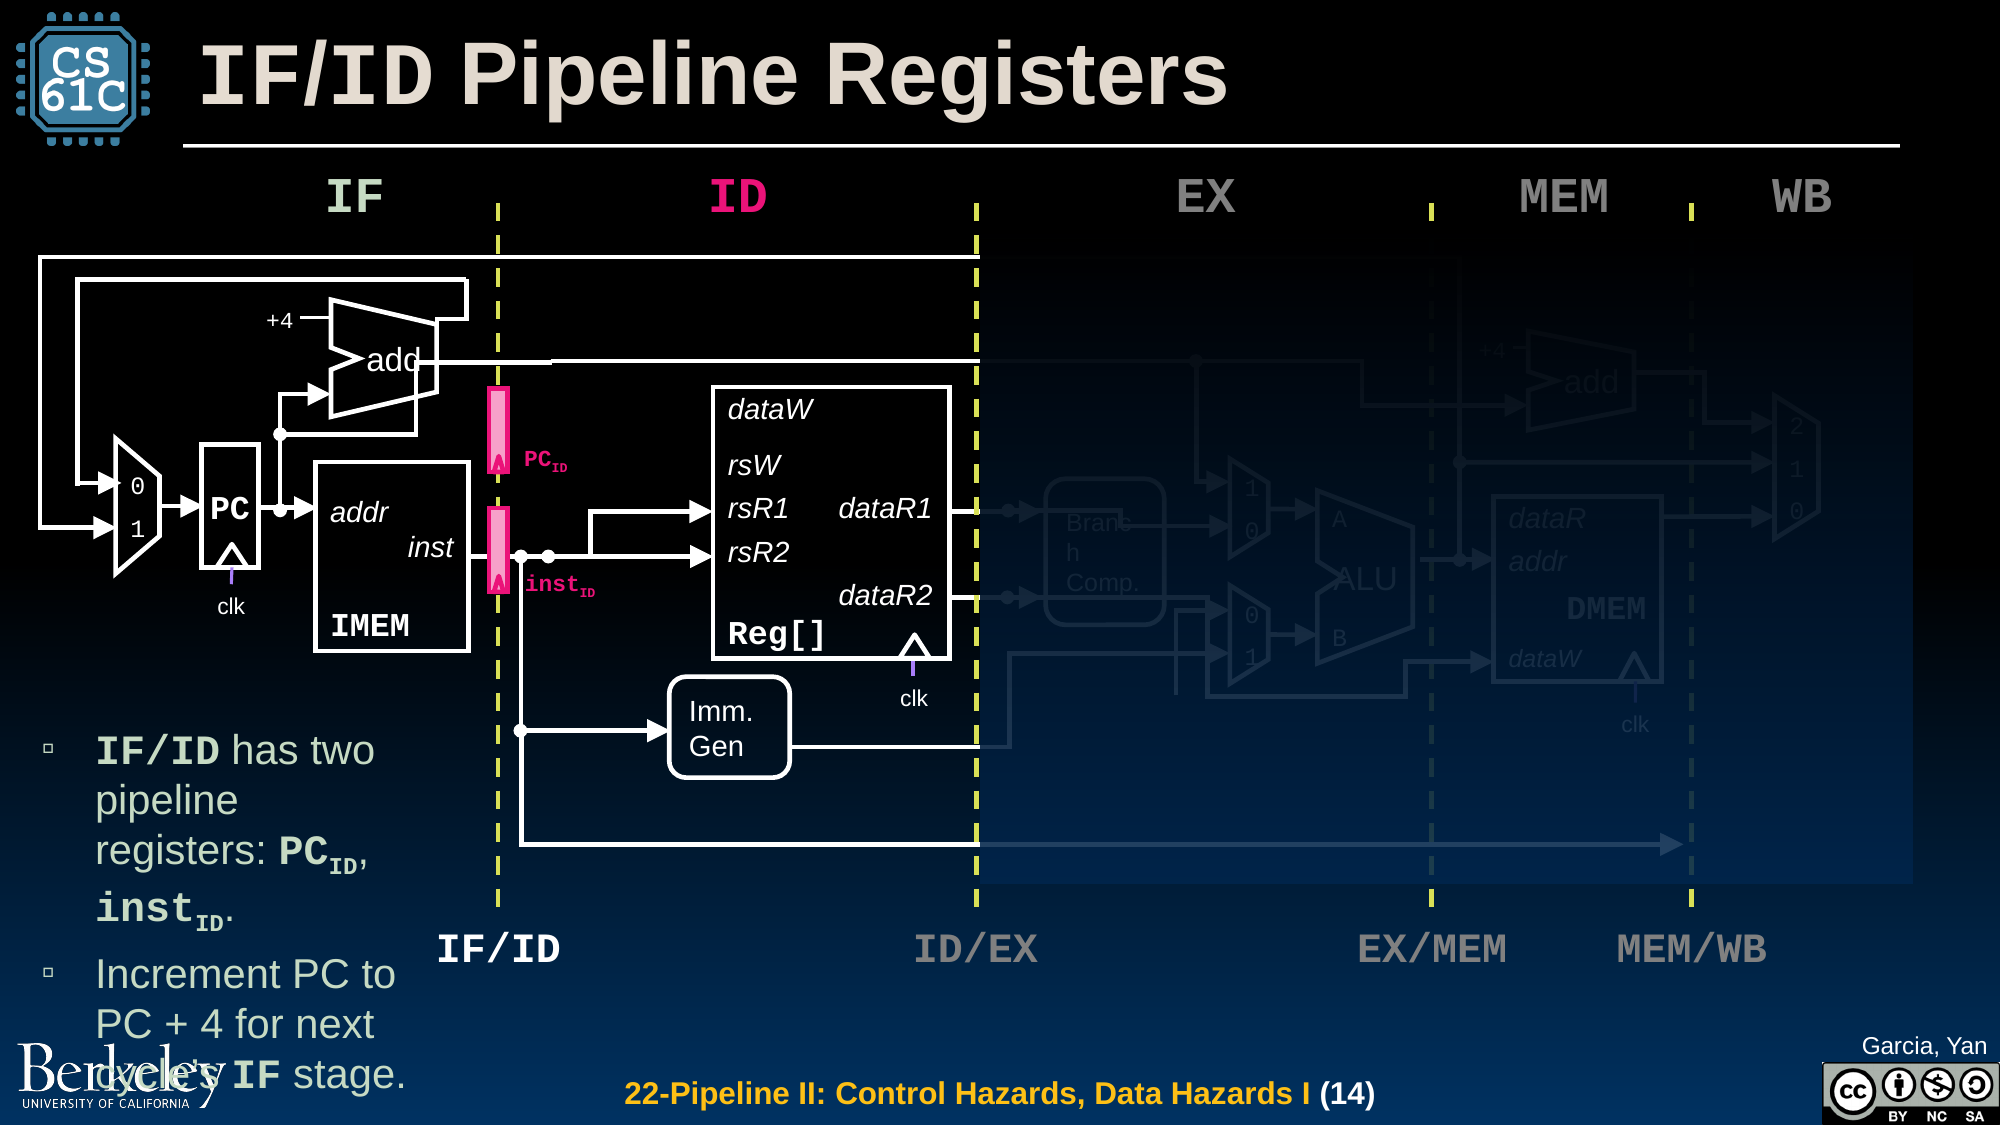

# IF/ID Pipeline Registers
IF
ID
EX
MEM
WB

+4
add
+4
add
dataW
rsW
rsR1	dataR1
rsR2
	dataR2
Reg[]

2
1
0

PCID
PC

addr
inst

IMEM
Branch Comp.
0
1
1
0
A
ALU
B
	dataR
addr
DMEM
dataW

instID
clk
0
1

clk
Imm. Gen
clk
IF/ID has two pipeline registers: PCID, instID.
Increment PC to PC + 4 for next cycle’s IF stage.

IF/ID
ID/EX
EX/MEM
MEM/WB